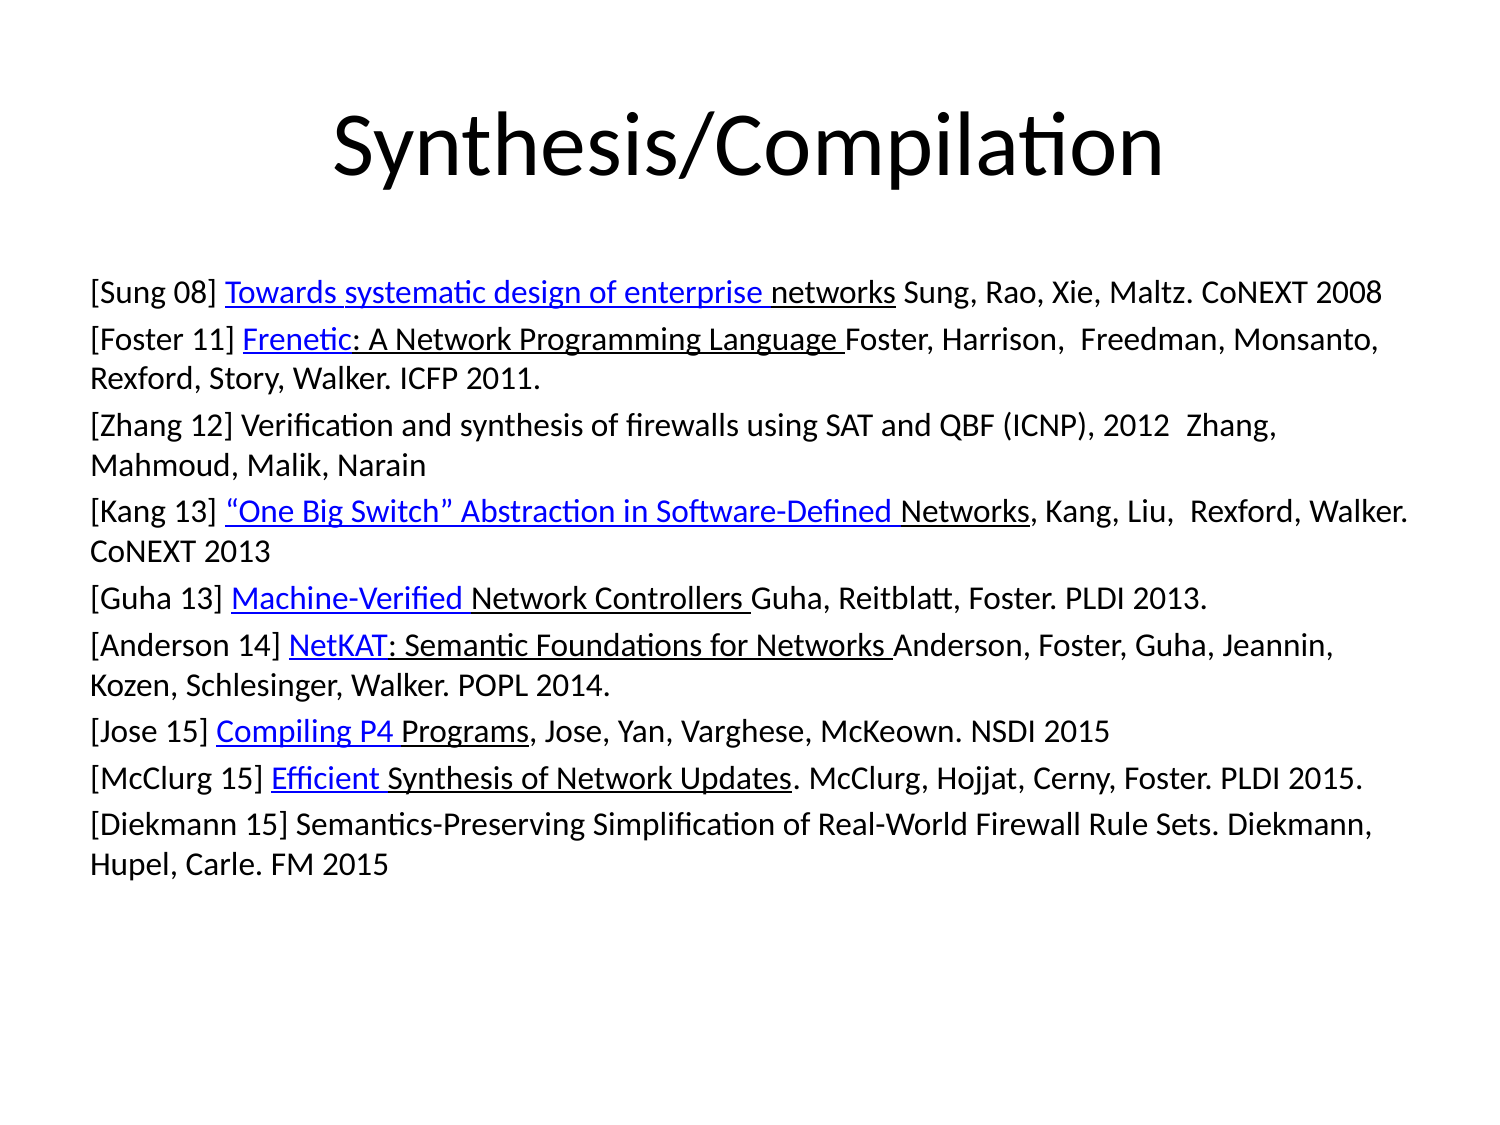

# Synthesis/Compilation
[Sung 08] Towards systematic design of enterprise networks Sung, Rao, Xie, Maltz. CoNEXT 2008
[Foster 11] Frenetic: A Network Programming Language Foster, Harrison,  Freedman, Monsanto, Rexford, Story, Walker. ICFP 2011.
[Zhang 12] Verification and synthesis of firewalls using SAT and QBF (ICNP), 2012  Zhang, Mahmoud, Malik, Narain
[Kang 13] “One Big Switch” Abstraction in Software-Defined Networks, Kang, Liu,  Rexford, Walker. CoNEXT 2013
[Guha 13] Machine-Verified Network Controllers Guha, Reitblatt, Foster. PLDI 2013.
[Anderson 14] NetKAT: Semantic Foundations for Networks Anderson, Foster, Guha, Jeannin, Kozen, Schlesinger, Walker. POPL 2014.
[Jose 15] Compiling P4 Programs, Jose, Yan, Varghese, McKeown. NSDI 2015
[McClurg 15] Efficient Synthesis of Network Updates. McClurg, Hojjat, Cerny, Foster. PLDI 2015.
[Diekmann 15] Semantics-Preserving Simplification of Real-World Firewall Rule Sets. Diekmann, Hupel, Carle. FM 2015